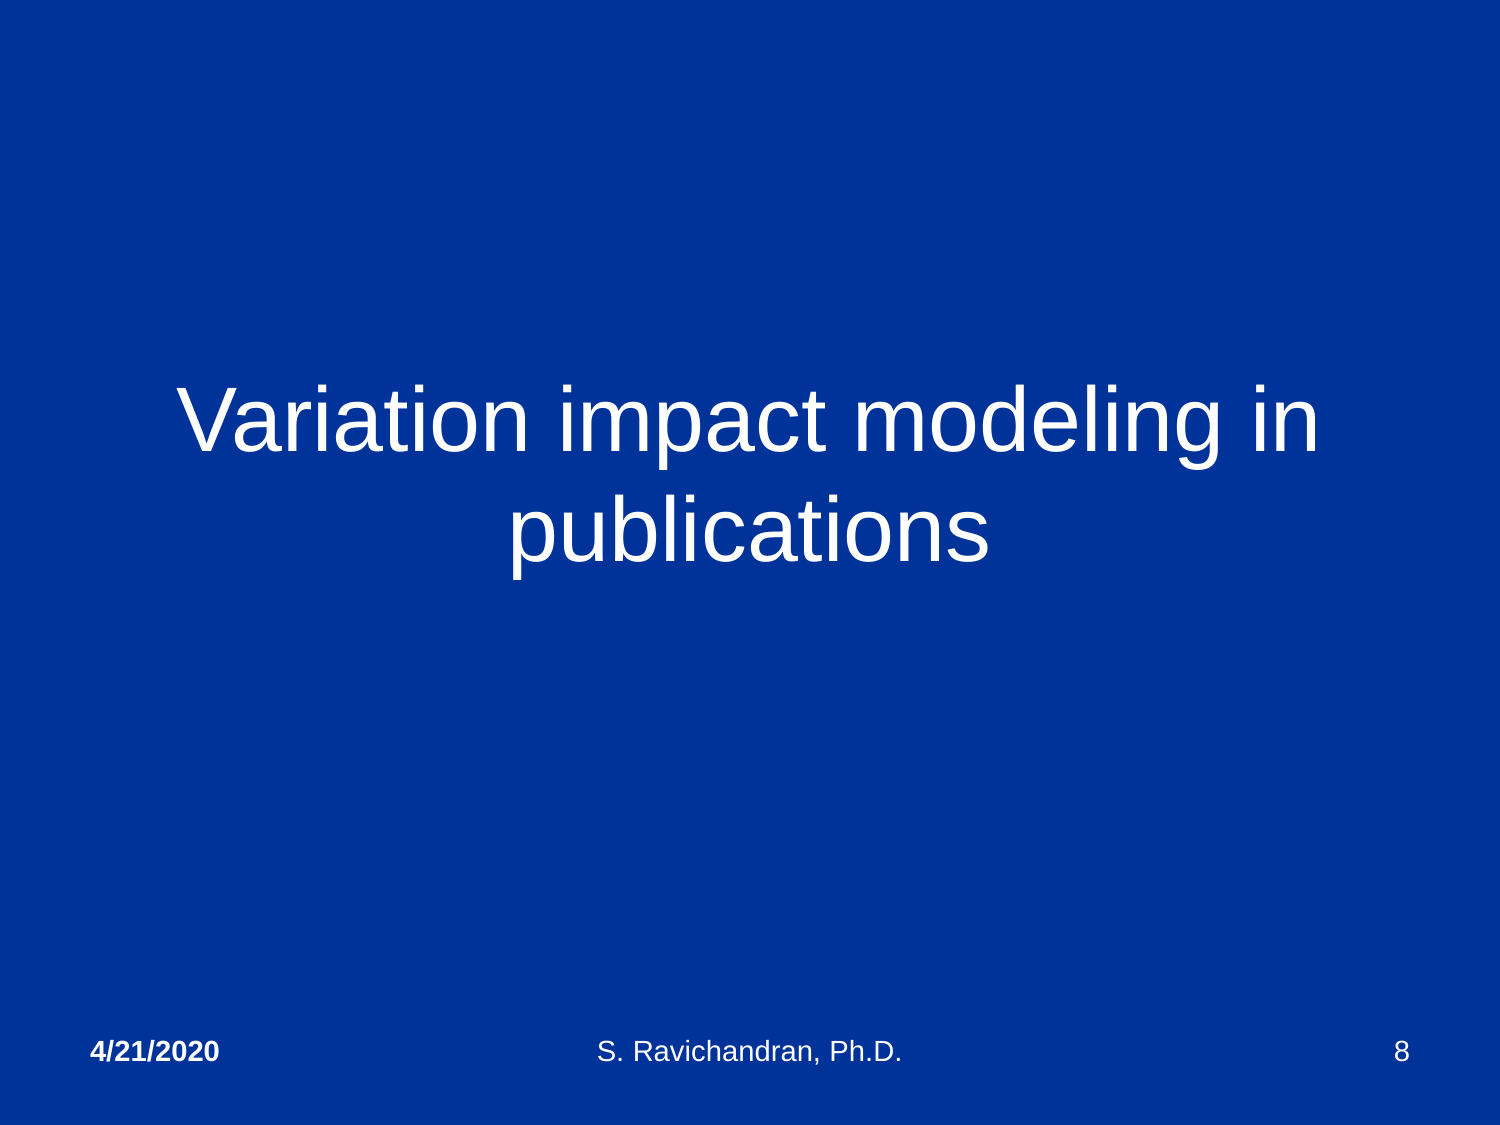

# Variation impact modeling in publications

4/21/2020
S. Ravichandran, Ph.D.
8